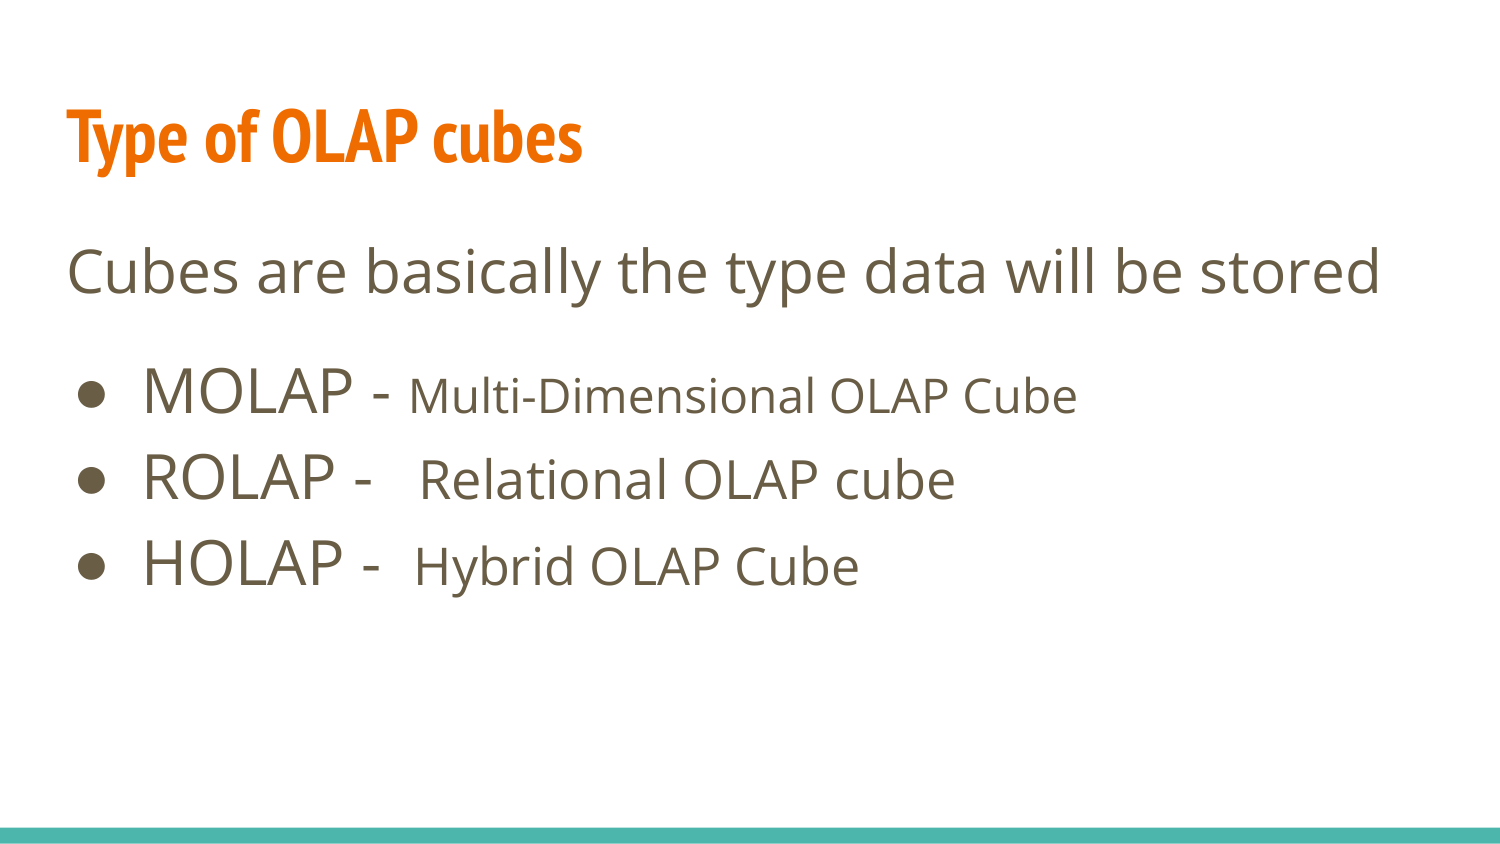

# Type of OLAP cubes
Cubes are basically the type data will be stored
MOLAP - Multi-Dimensional OLAP Cube
ROLAP -   Relational OLAP cube
HOLAP -  Hybrid OLAP Cube